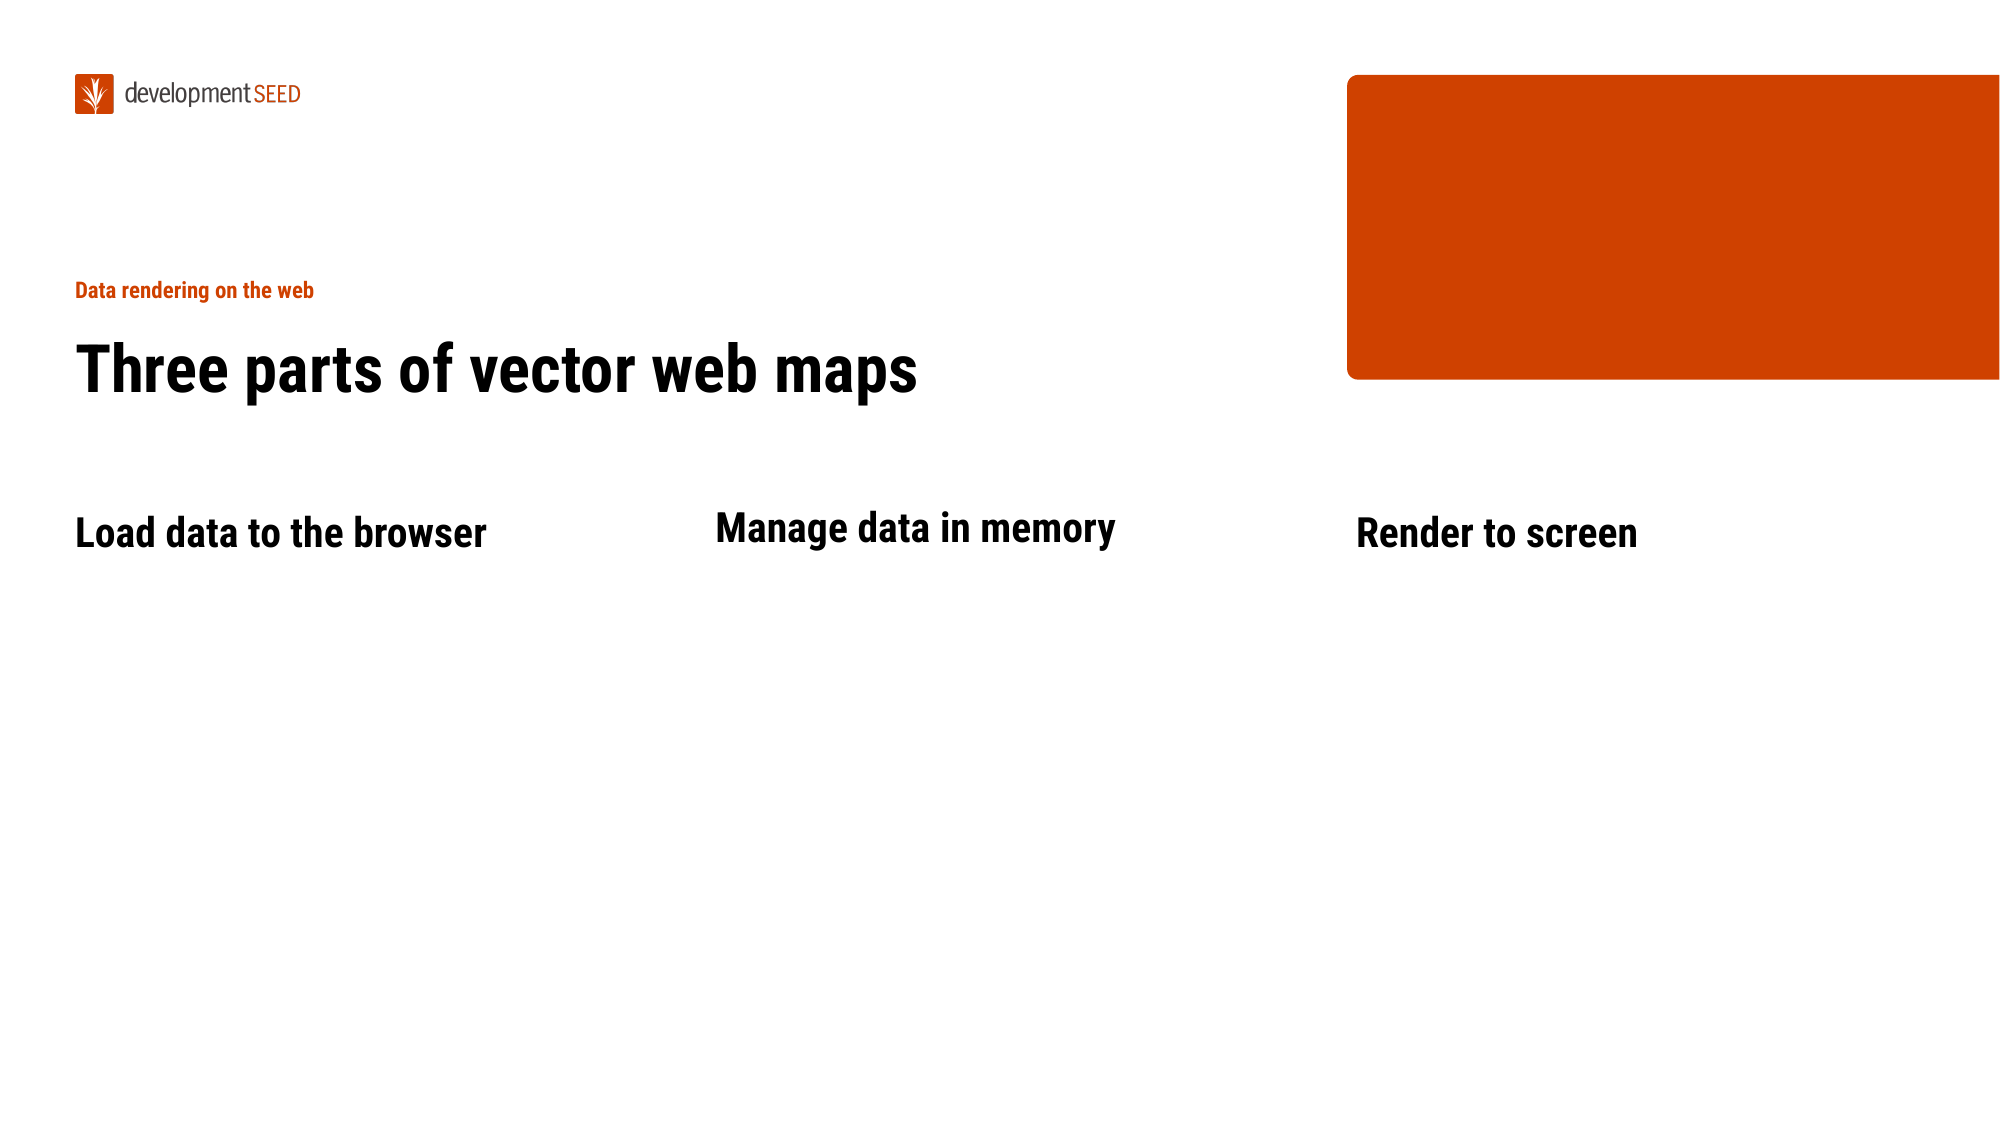

Data rendering on the web
Three parts of vector web maps

# Load data to the browser
Manage data in memory
Render to screen